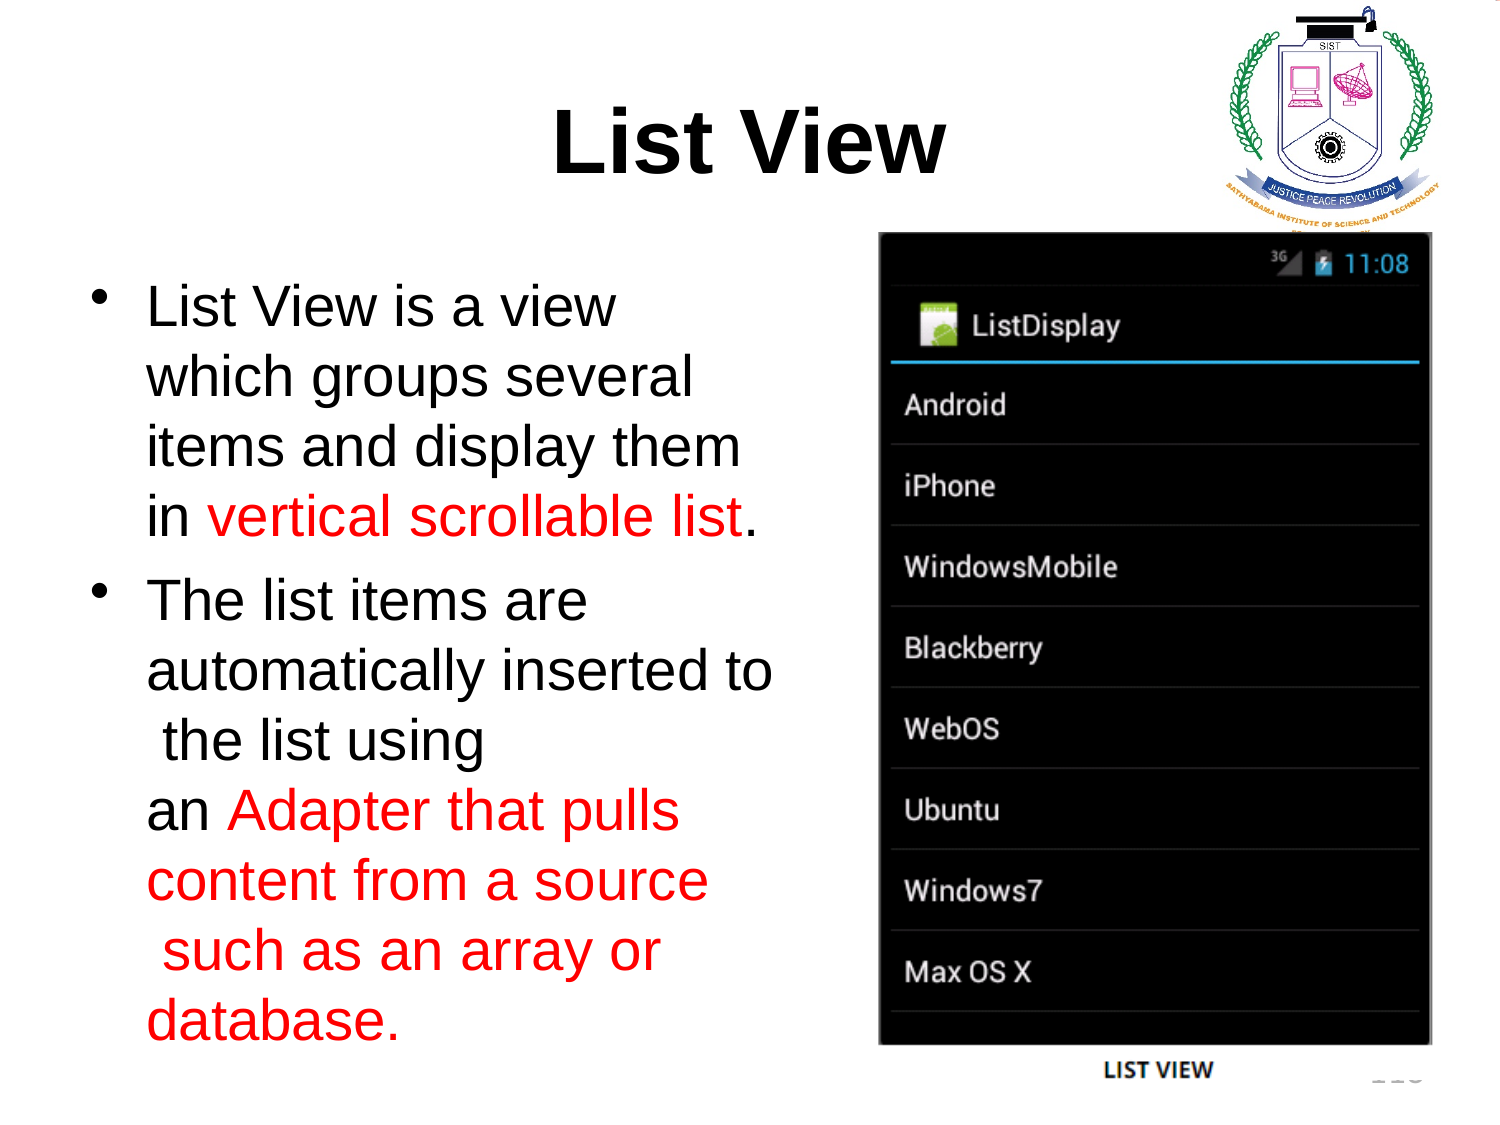

# List View

List View is a view  which groups several  items and display them  in vertical scrollable list.
The list items are  automatically inserted to  the list using
an Adapter that pulls  content from a source  such as an array or  database.
113